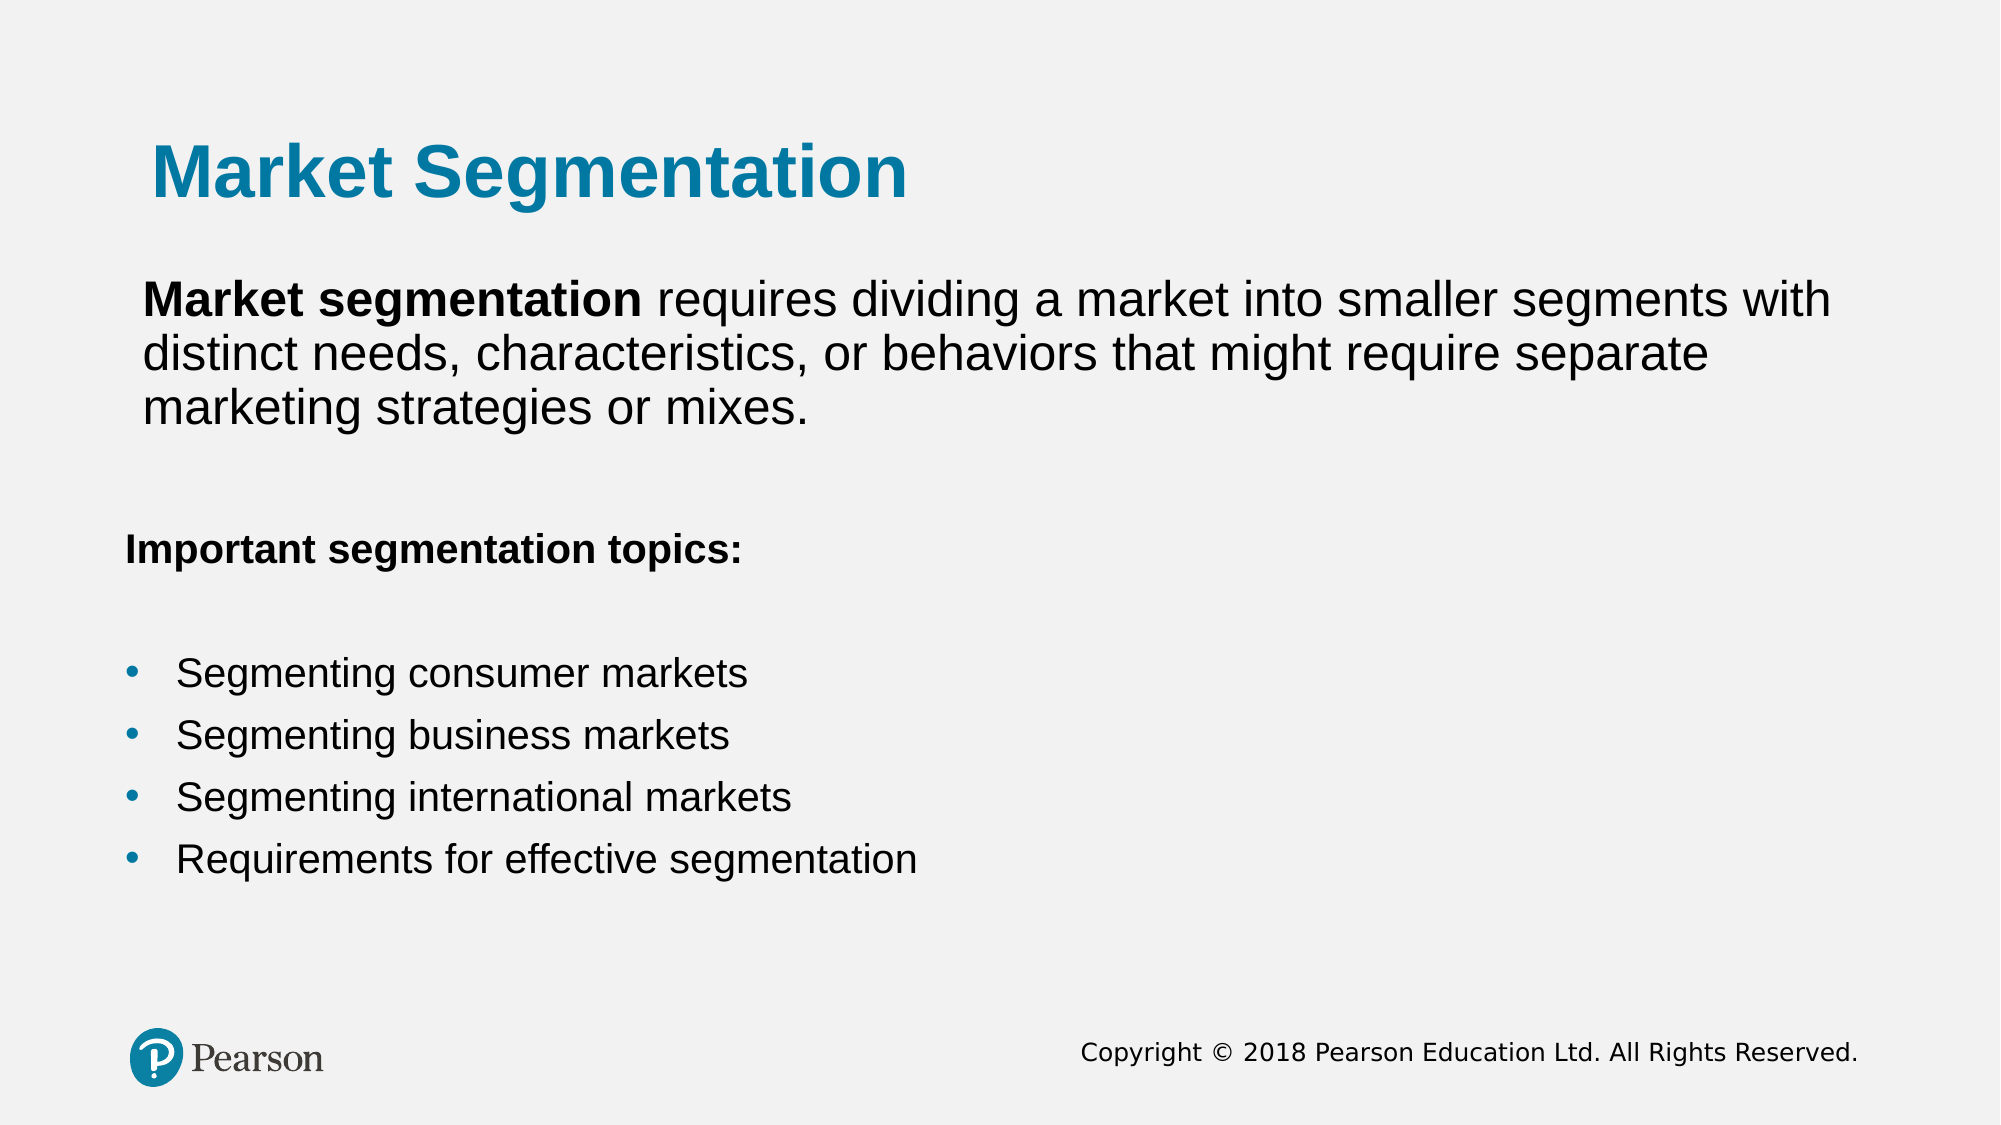

# Market Segmentation
Market segmentation requires dividing a market into smaller segments with distinct needs, characteristics, or behaviors that might require separate marketing strategies or mixes.

Important segmentation topics:

Segmenting consumer markets
Segmenting business markets
Segmenting international markets
Requirements for effective segmentation